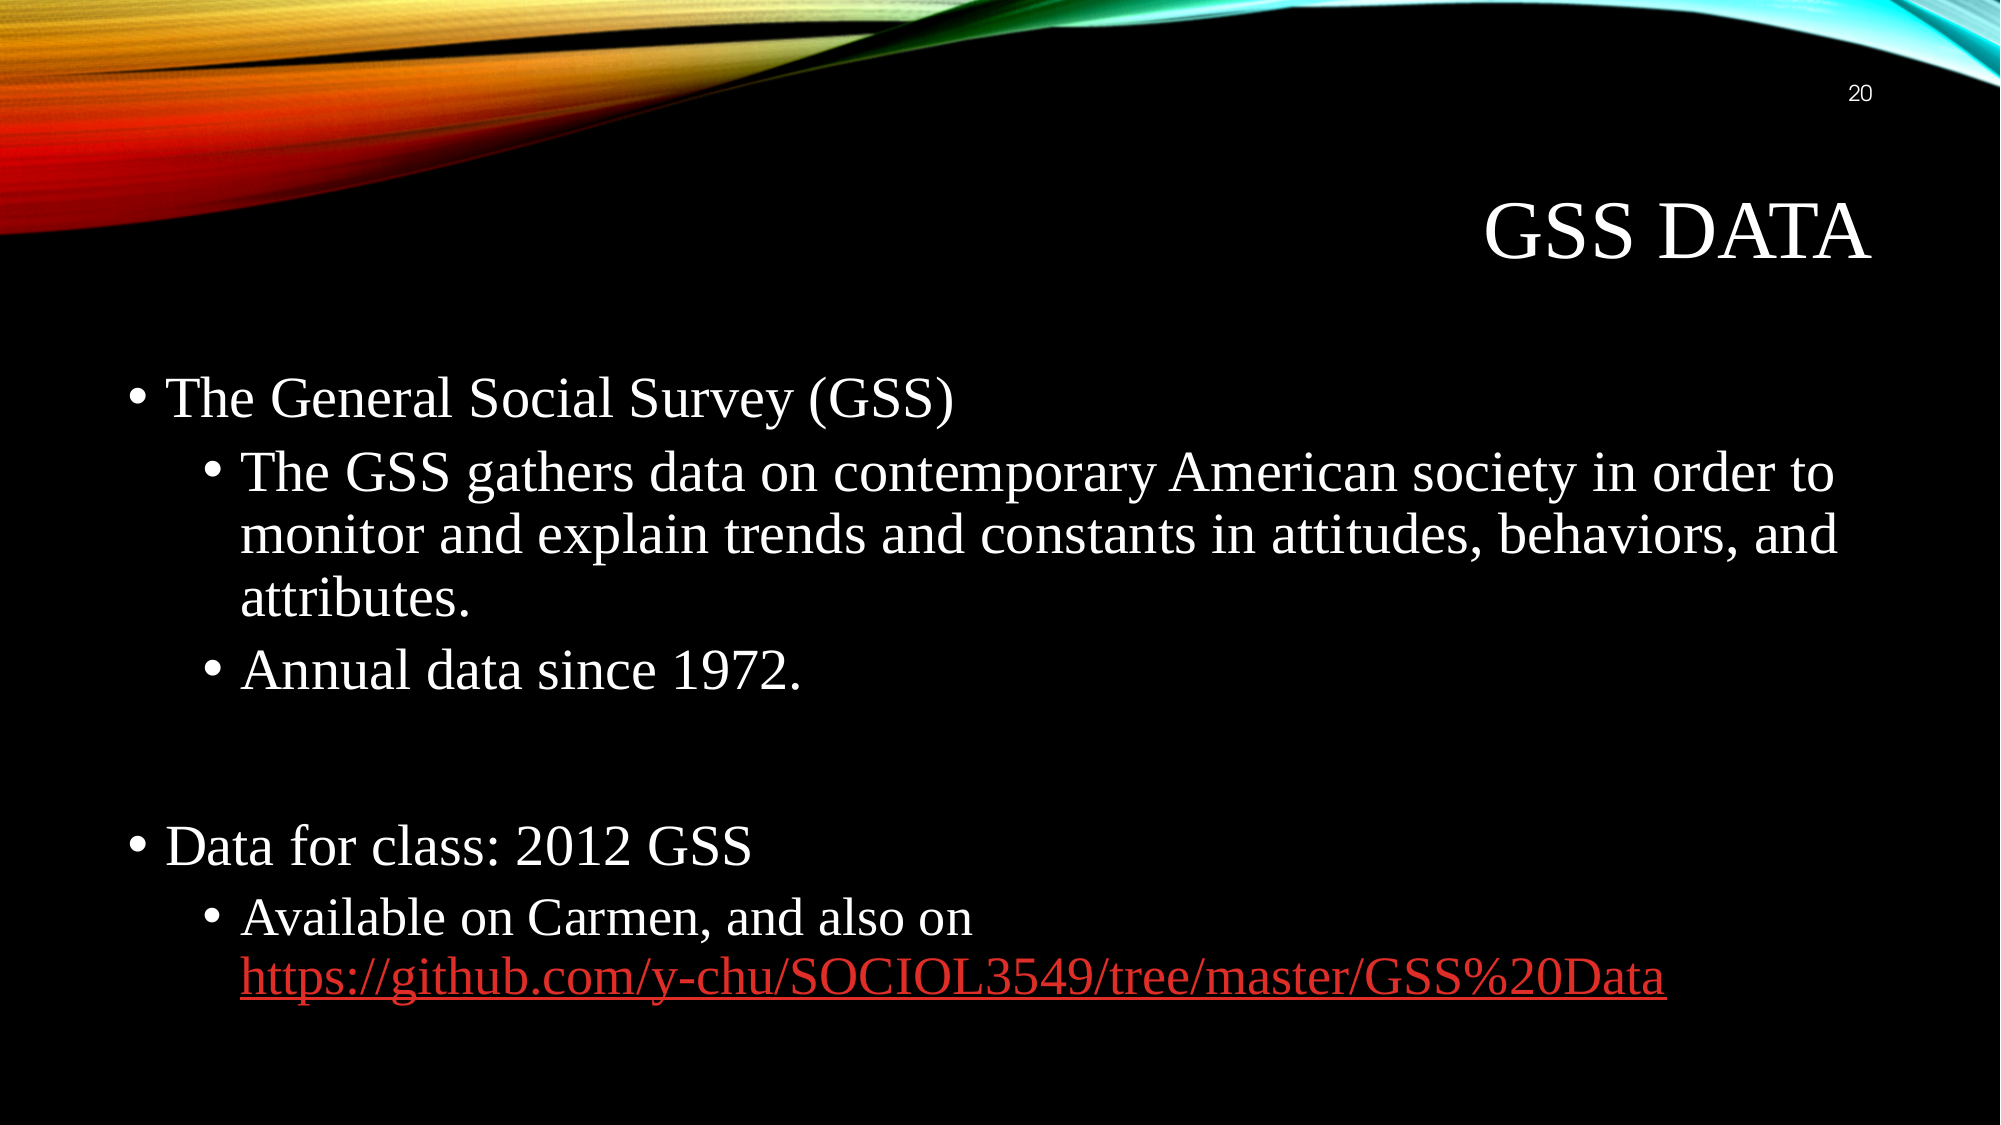

20
# Gss data
The General Social Survey (GSS)
​​The GSS gathers data on contemporary American society in order to monitor and explain trends and constants in attitudes, behaviors, and attributes.
Annual data since 1972.

Data for class: 2012 GSS
Available on Carmen, and also on https://github.com/y-chu/SOCIOL3549/tree/master/GSS%20Data